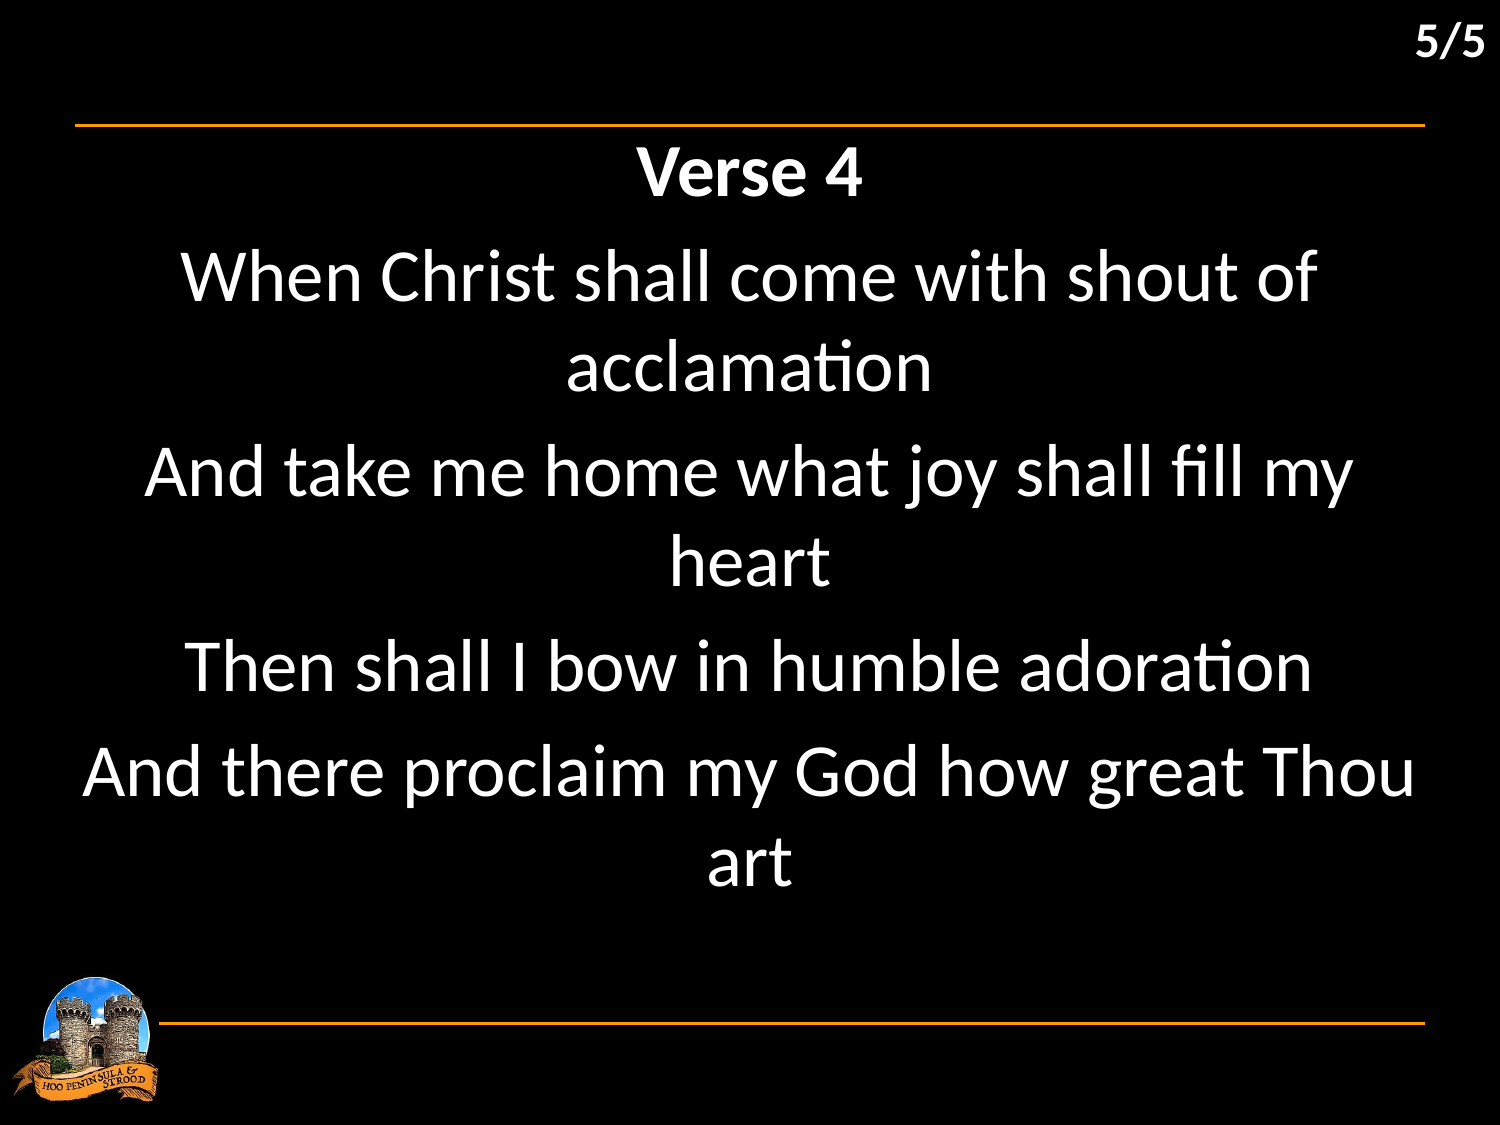

5/5
Verse 4
When Christ shall come with shout of acclamation
And take me home what joy shall fill my heart
Then shall I bow in humble adoration
And there proclaim my God how great Thou art